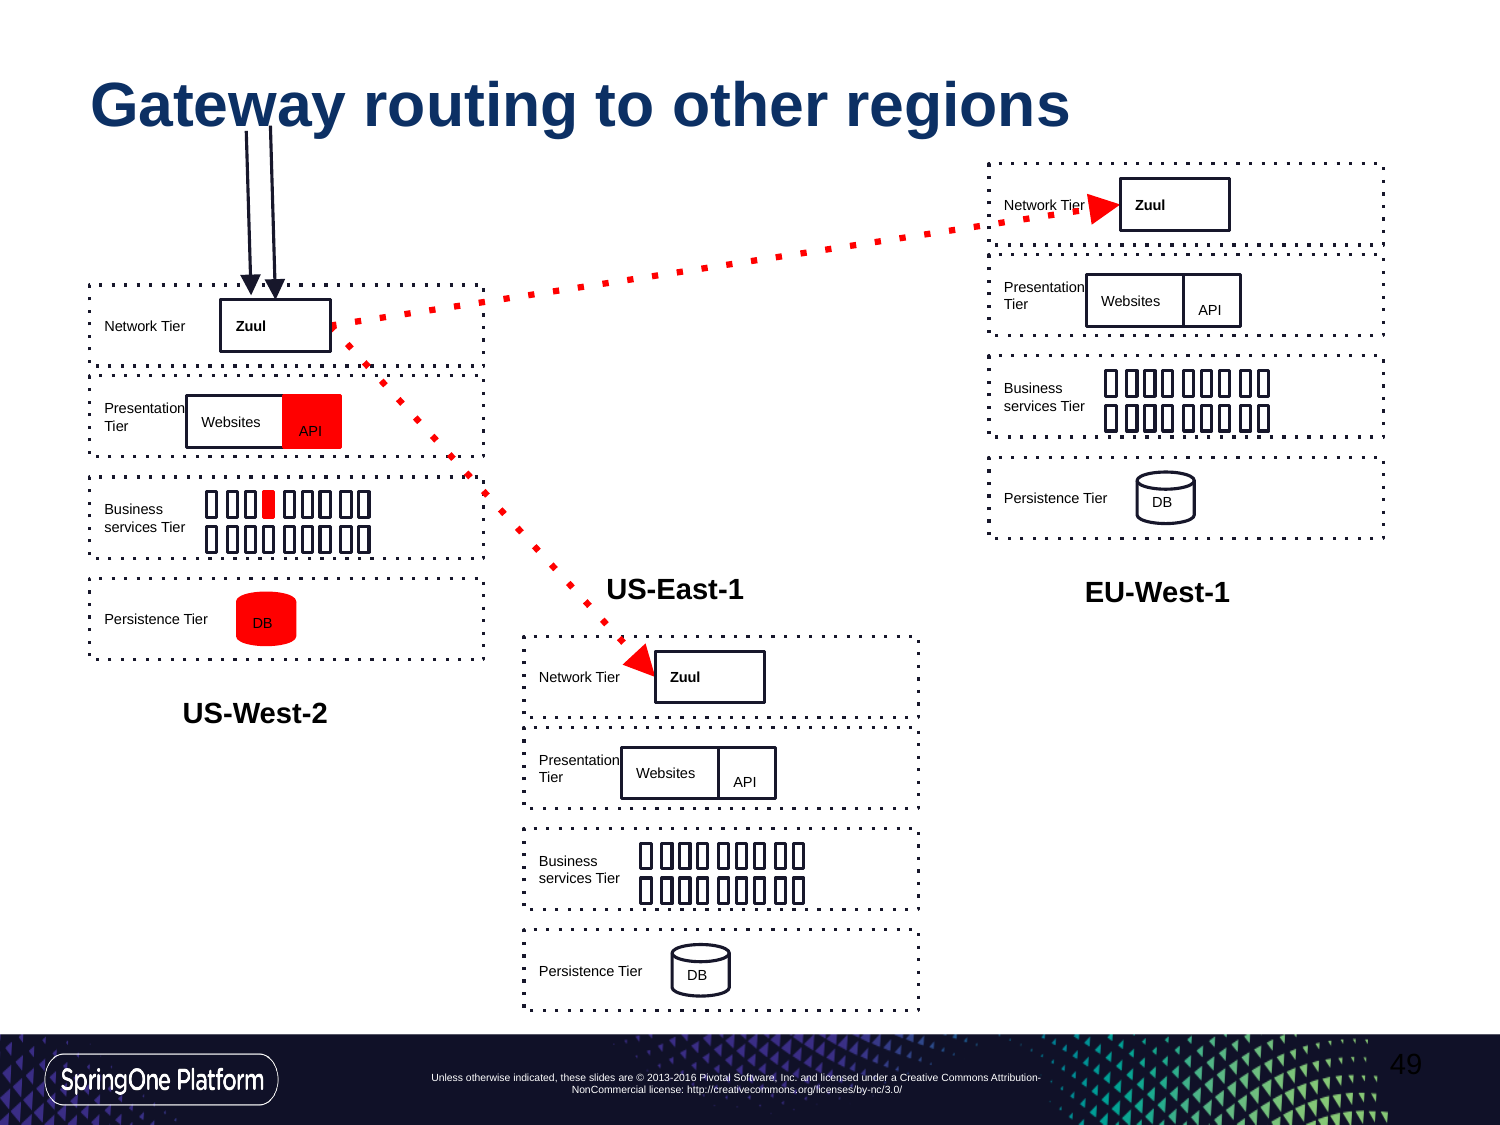

# Gateway routing to other regions
Network Tier
Proxy
Zuul
Presentation
Tier
 API
Websites
Network Tier
Proxy
Zuul
Business
services Tier

Presentation
Tier
 API
Websites

Persistence Tier
DB
Business
services Tier

US-East-1
EU-West-1
Persistence Tier
DB
Network Tier
Proxy
Zuul
US-West-2
Presentation
Tier
 API
Websites
Business
services Tier

Persistence Tier
DB
49